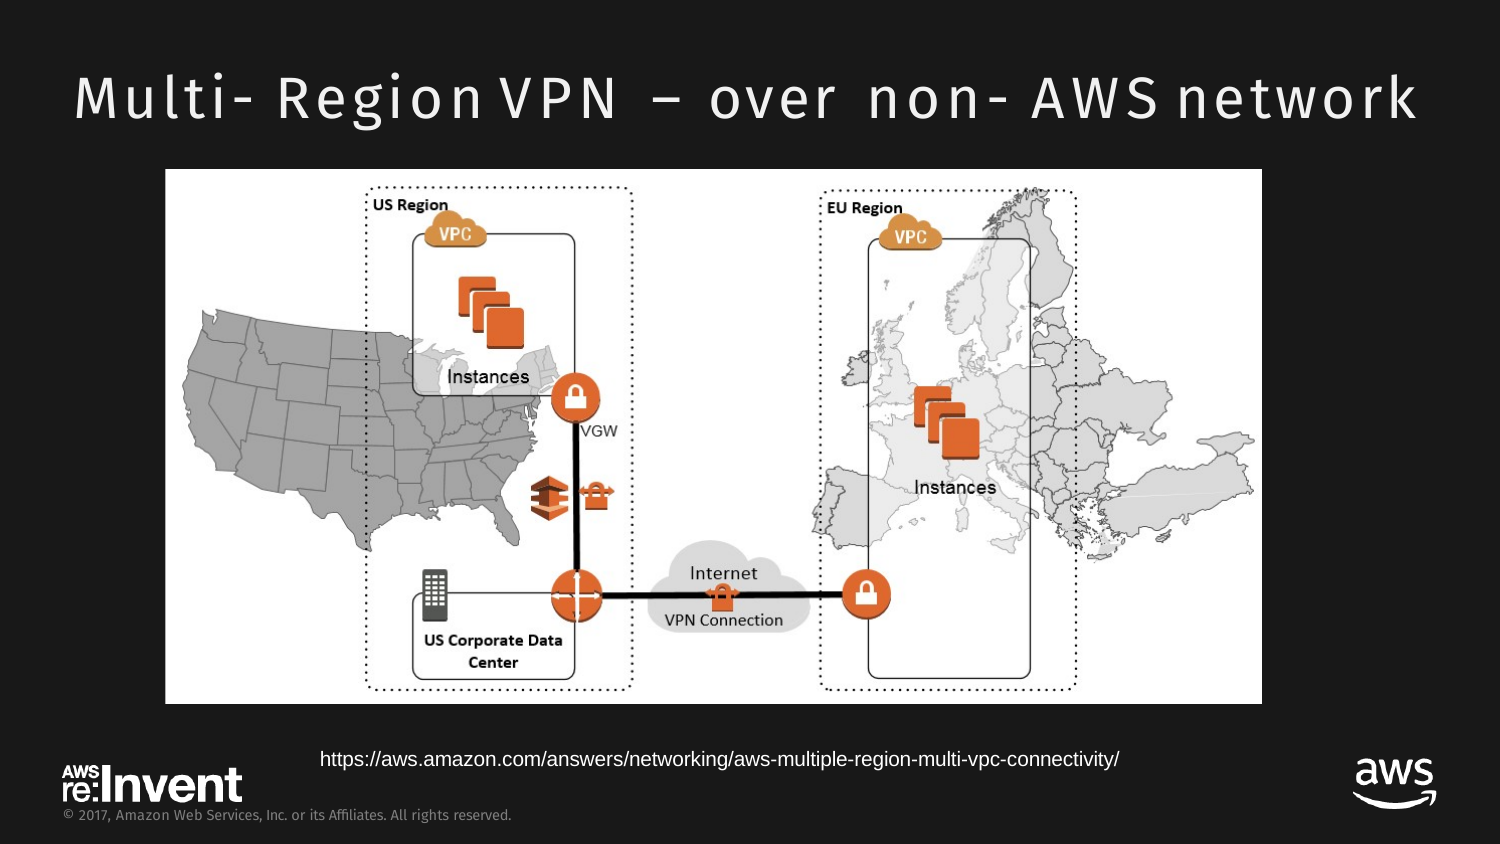

# Multi- Region	VPN	–	over	non- AWS	network

https://aws.amazon.com/answers/networking/aws-multiple-region-multi-vpc-connectivity/
© 2017, Amazon Web Services, Inc. or its Affiliates. All rights reserved.